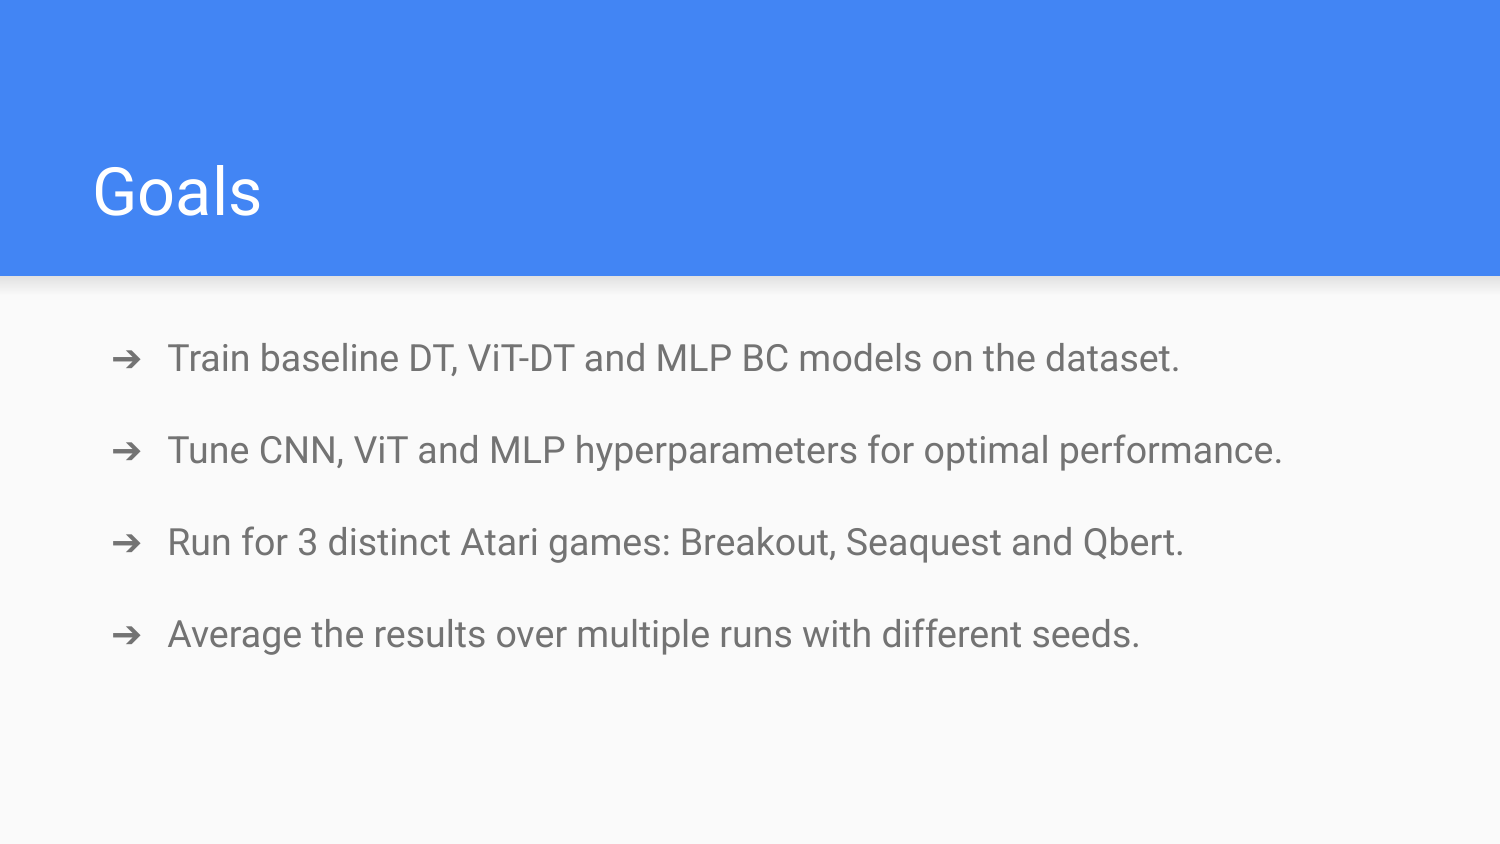

# Goals
Train baseline DT, ViT-DT and MLP BC models on the dataset.
Tune CNN, ViT and MLP hyperparameters for optimal performance.
Run for 3 distinct Atari games: Breakout, Seaquest and Qbert.
Average the results over multiple runs with different seeds.